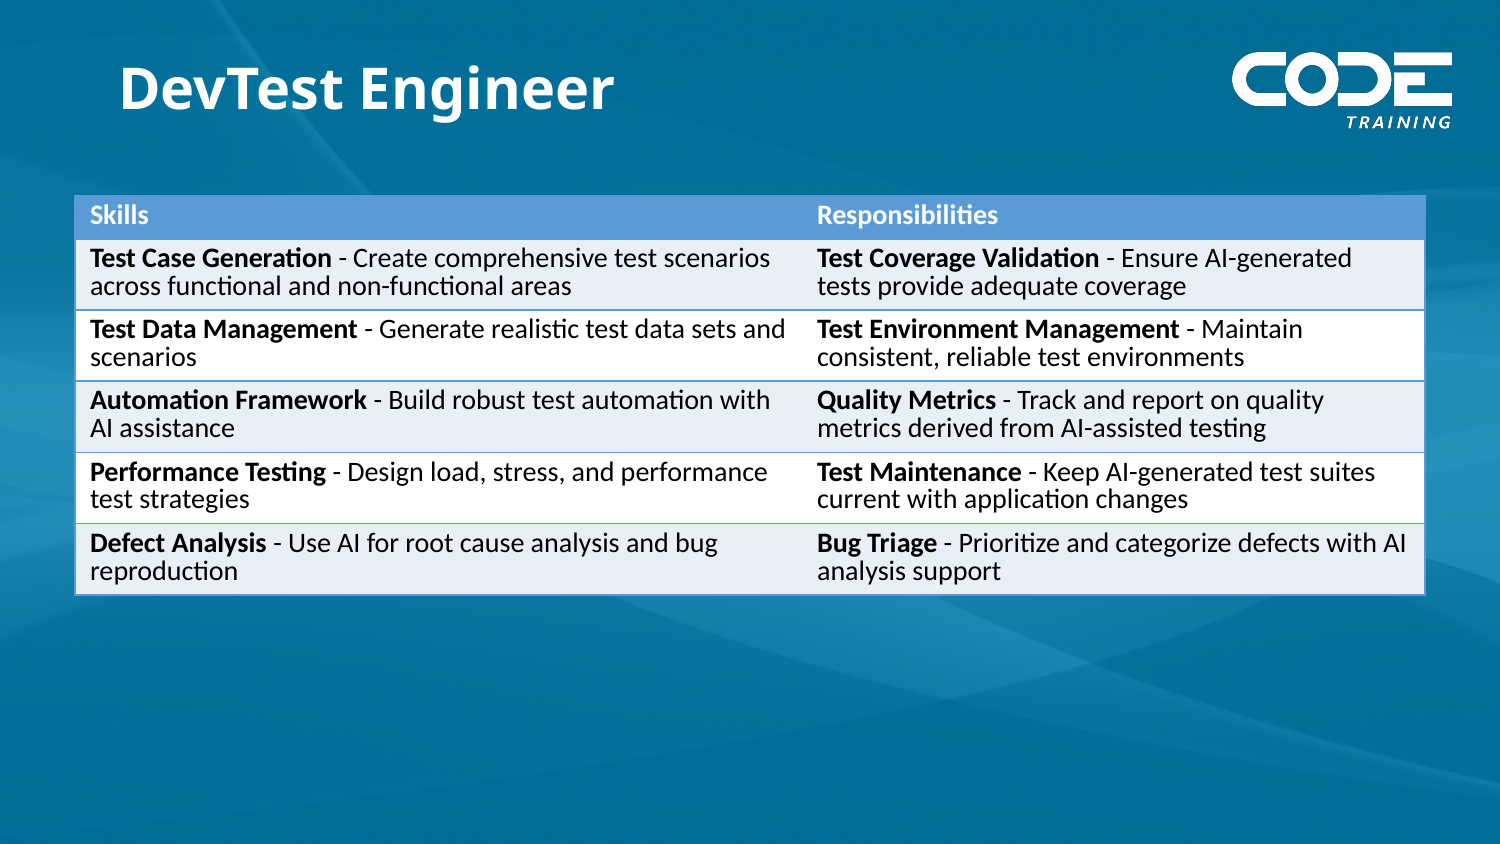

# DevTest Engineer
| Skills | Responsibilities |
| --- | --- |
| Test Case Generation - Create comprehensive test scenarios across functional and non-functional areas | Test Coverage Validation - Ensure AI-generated tests provide adequate coverage |
| Test Data Management - Generate realistic test data sets and scenarios | Test Environment Management - Maintain consistent, reliable test environments |
| Automation Framework - Build robust test automation with AI assistance | Quality Metrics - Track and report on quality metrics derived from AI-assisted testing |
| Performance Testing - Design load, stress, and performance test strategies | Test Maintenance - Keep AI-generated test suites current with application changes |
| Defect Analysis - Use AI for root cause analysis and bug reproduction | Bug Triage - Prioritize and categorize defects with AI analysis support |